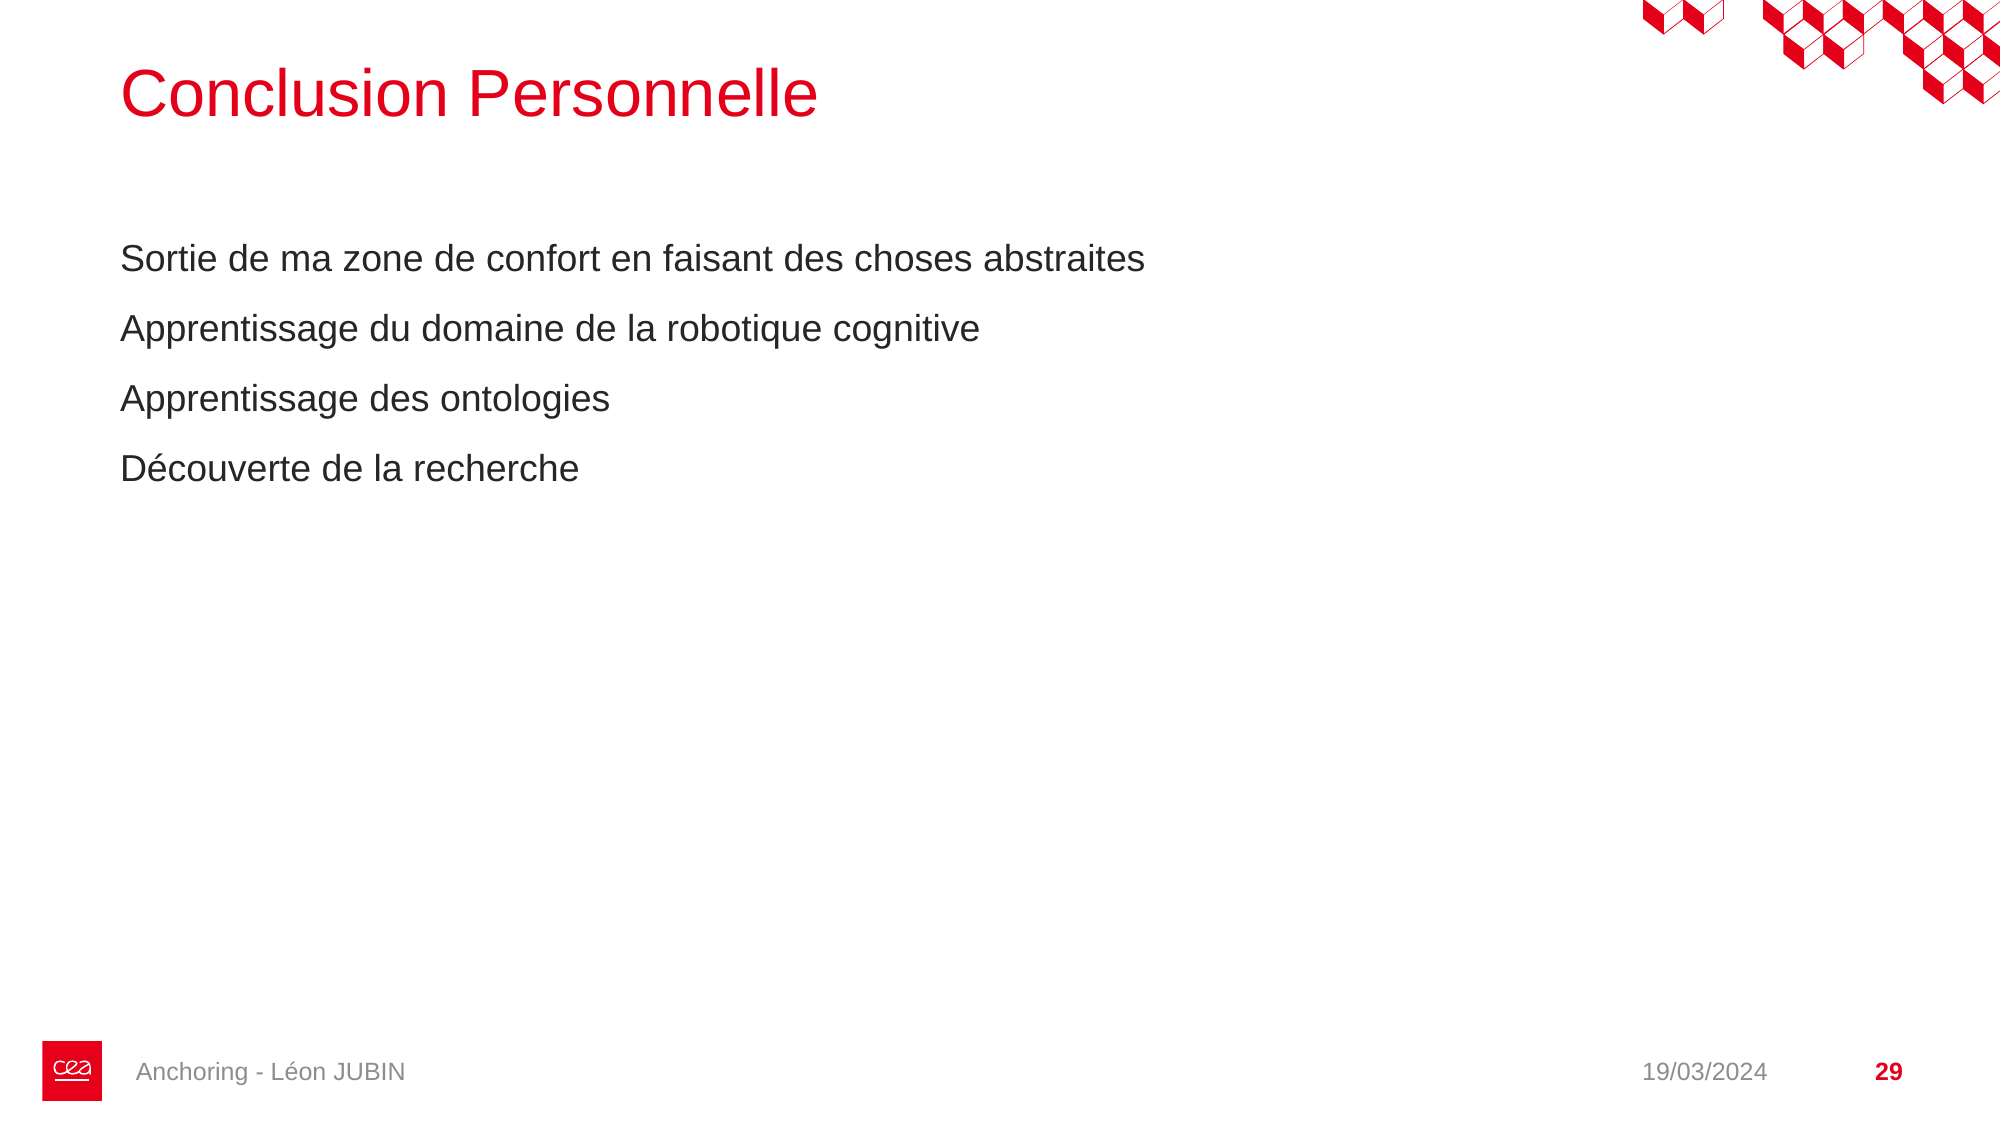

# Conclusion Personnelle
Sortie de ma zone de confort en faisant des choses abstraites
Apprentissage du domaine de la robotique cognitive
Apprentissage des ontologies
Découverte de la recherche

Anchoring - Léon JUBIN
19/03/2024
29